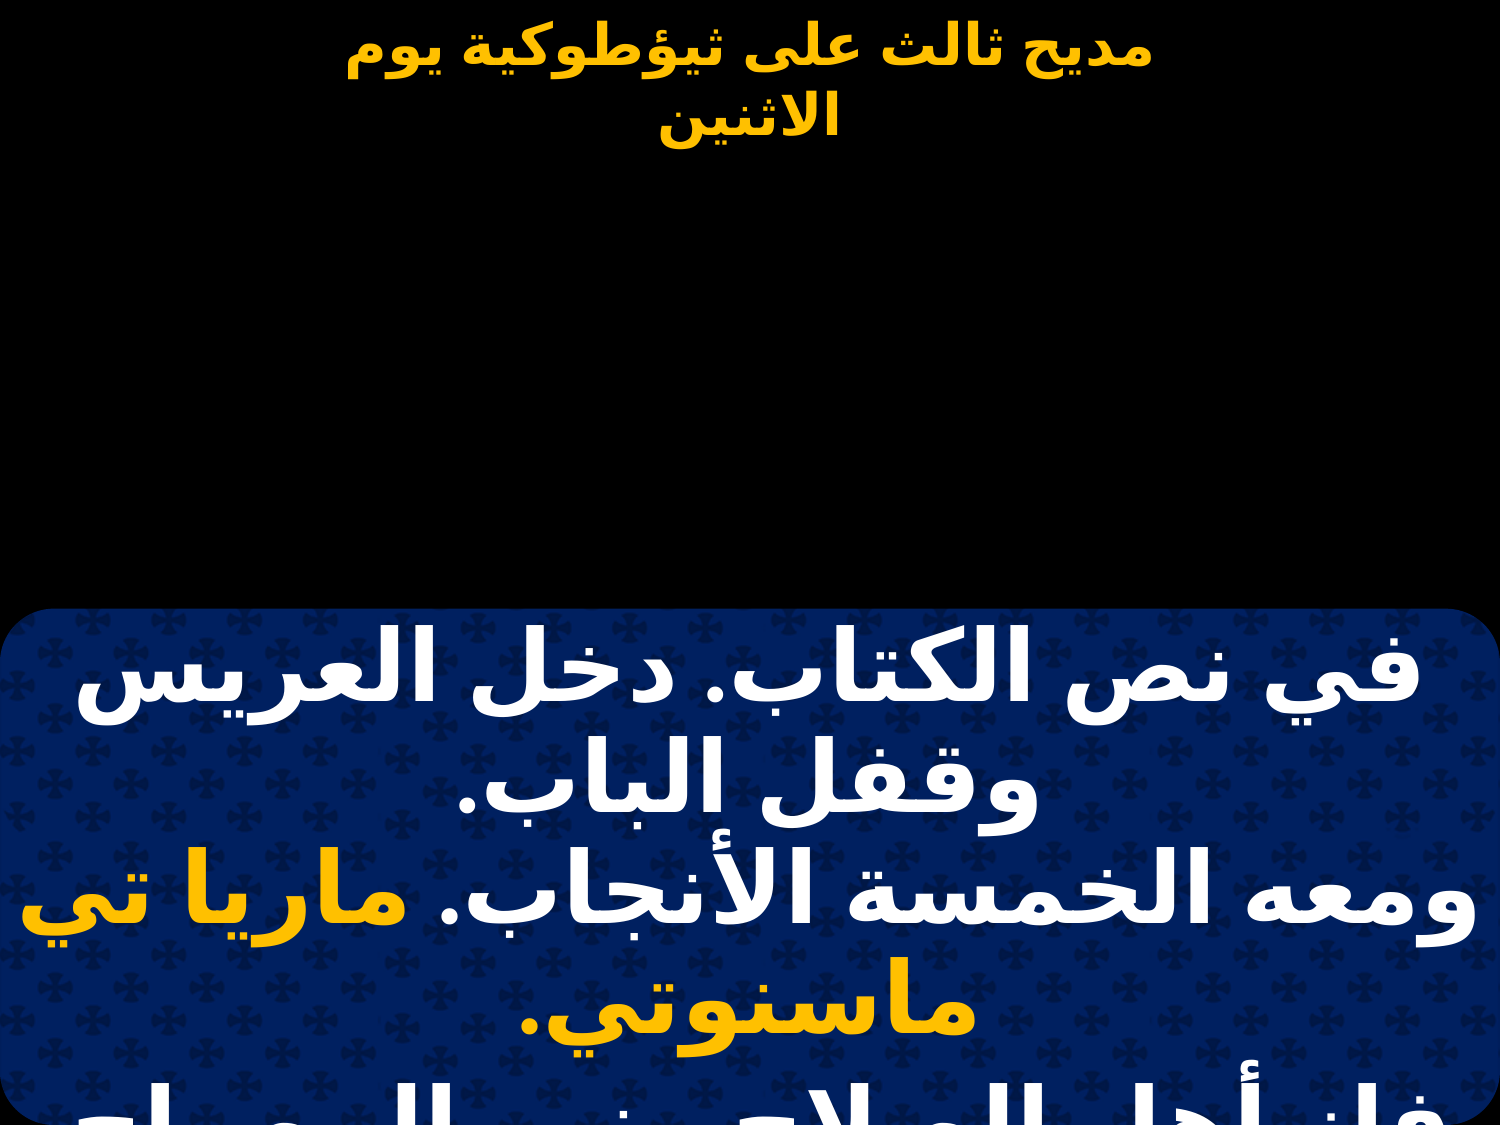

#
| في نص الكتاب. دخل العريس وقفل الباب. ومعه الخمسة الأنجاب. ماريا تي ماسنوتي. |
| --- |
| فاز أهل الصلاح. بنور المصباح. أنه أصل الصلاح. ماريا تي ماسنوتي. |